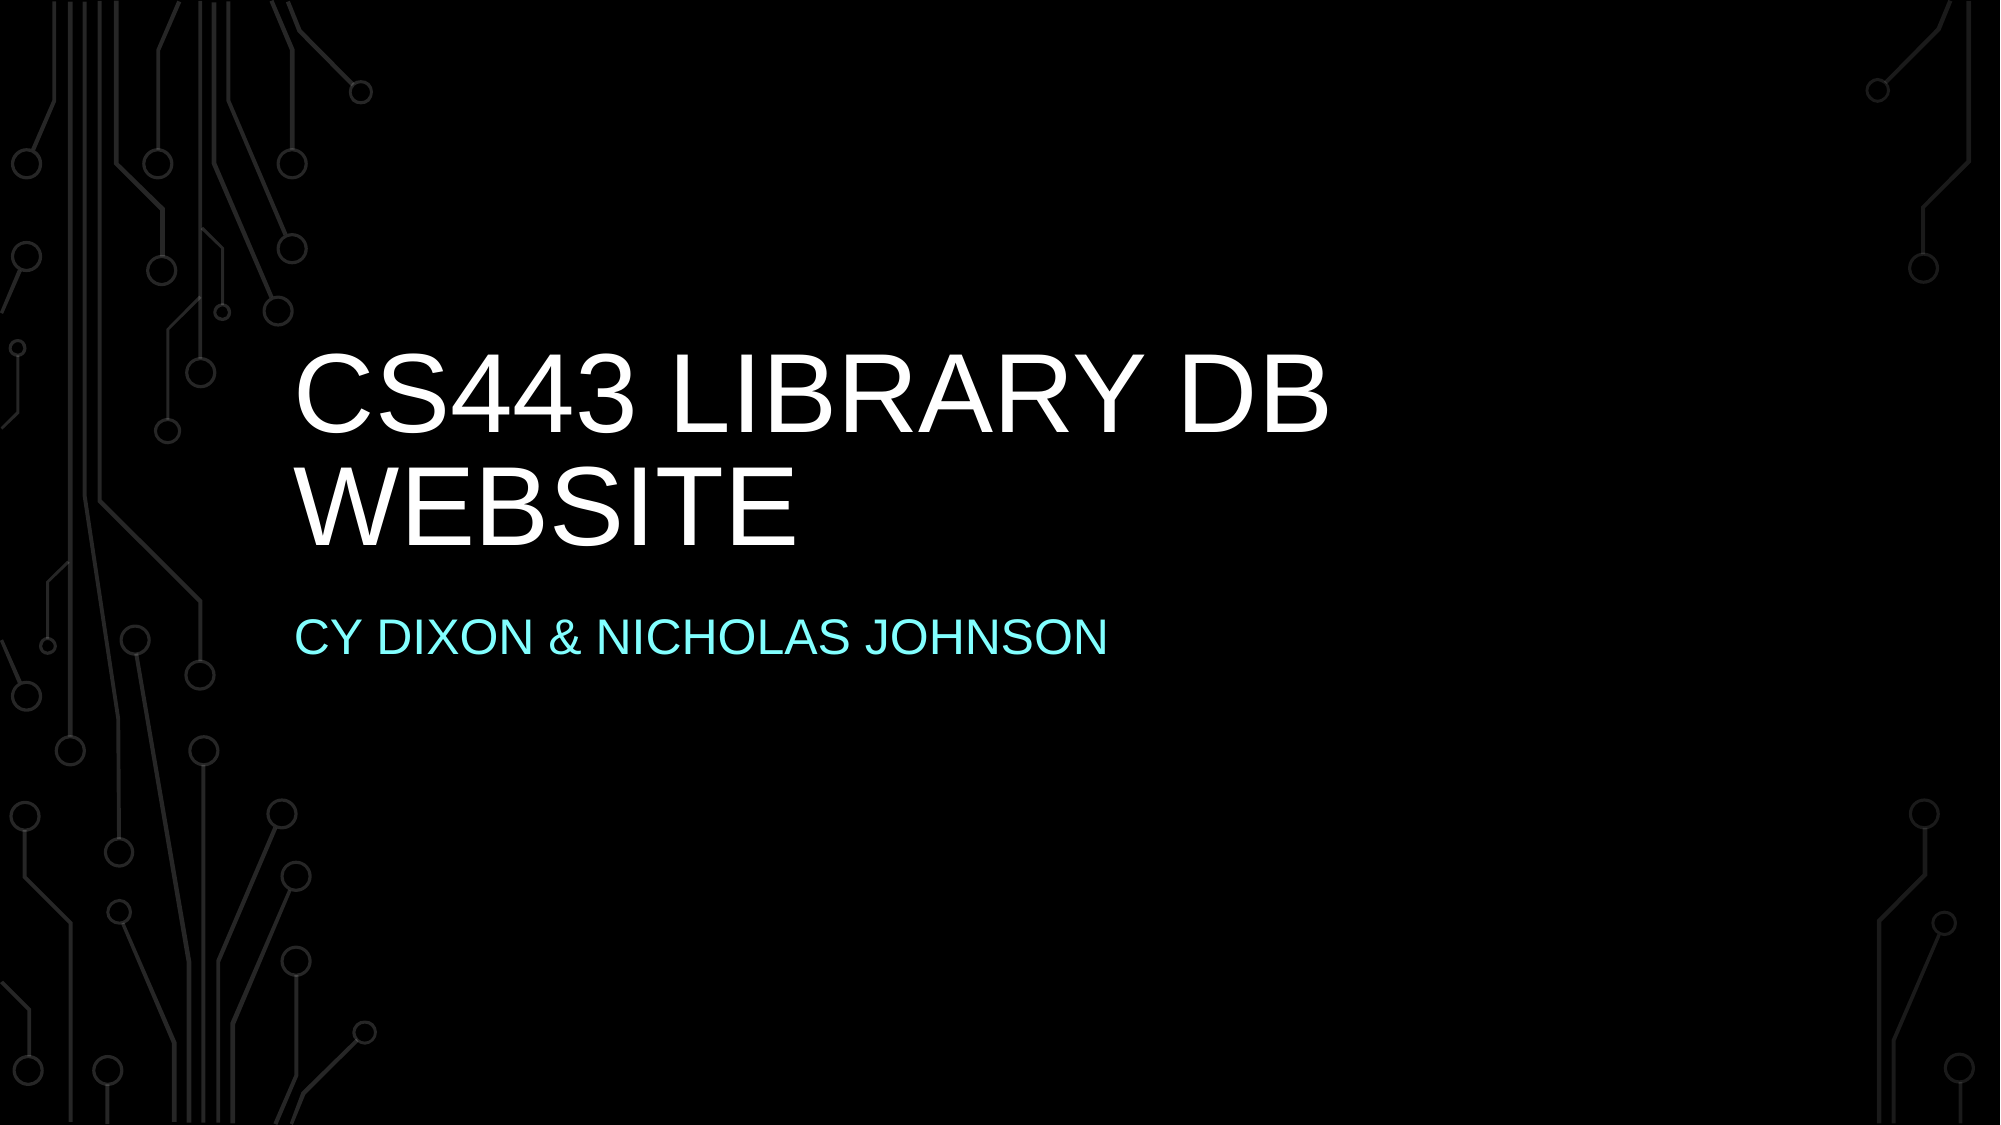

# CS443 Library Db wEBSITE
Cy Dixon & Nicholas Johnson